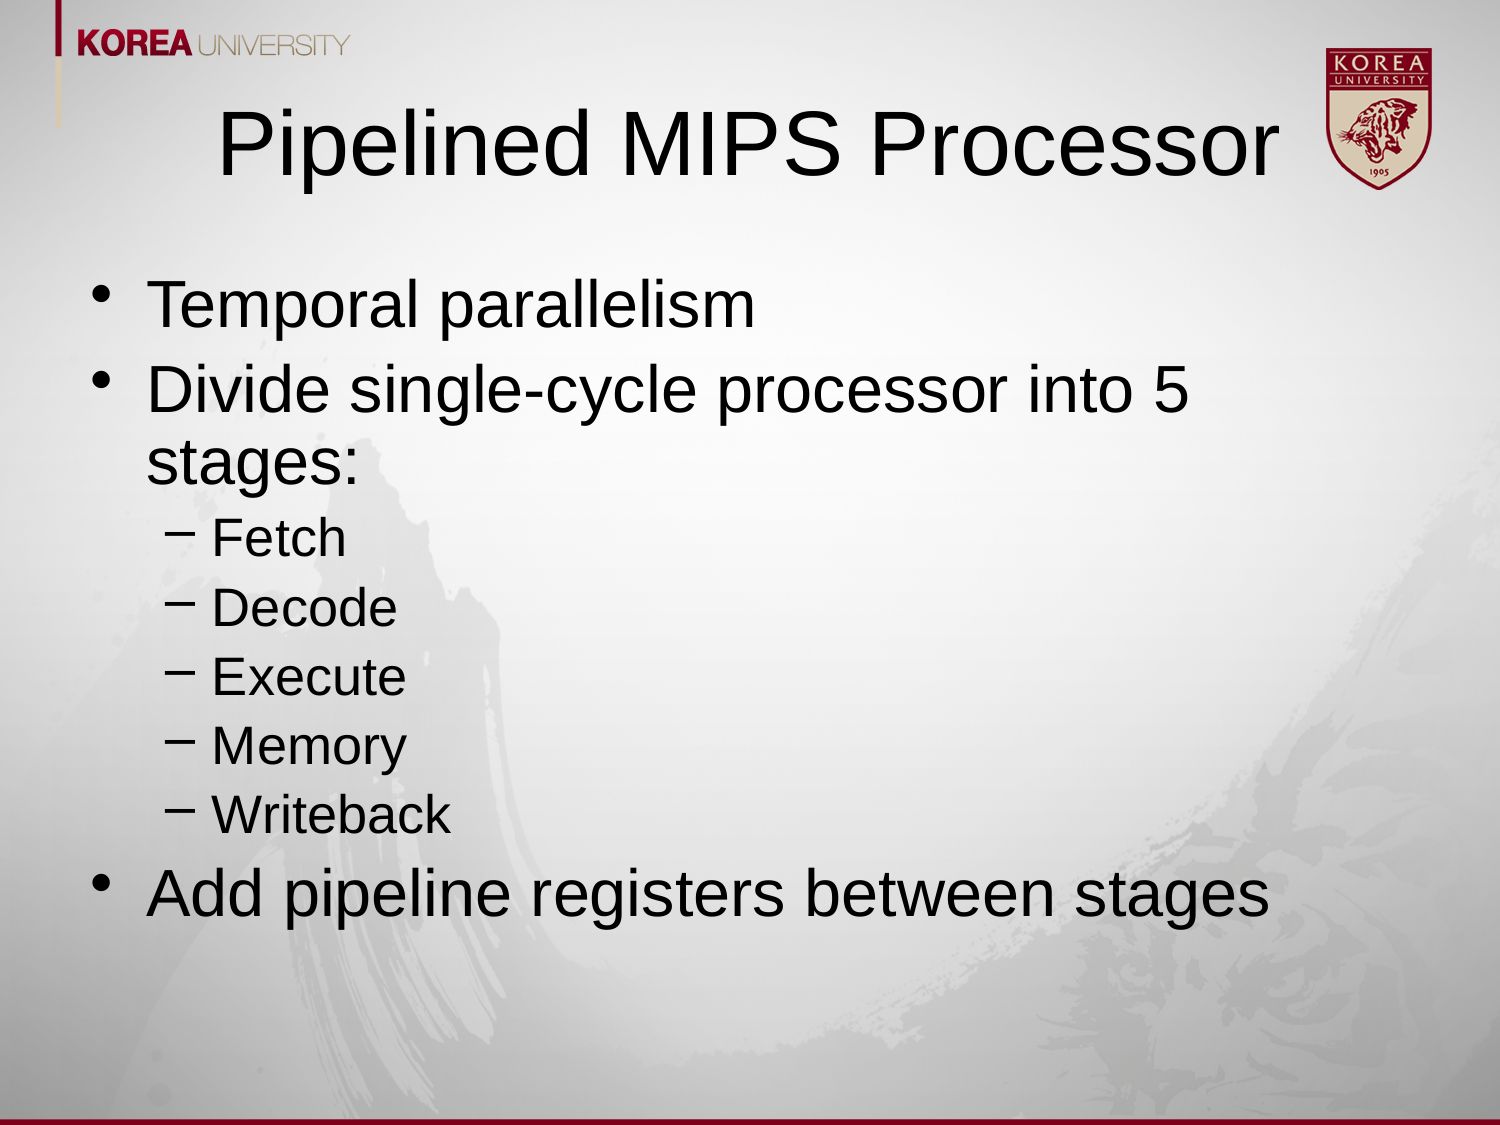

# Pipelined MIPS Processor
Temporal parallelism
Divide single-cycle processor into 5 stages:
Fetch
Decode
Execute
Memory
Writeback
Add pipeline registers between stages